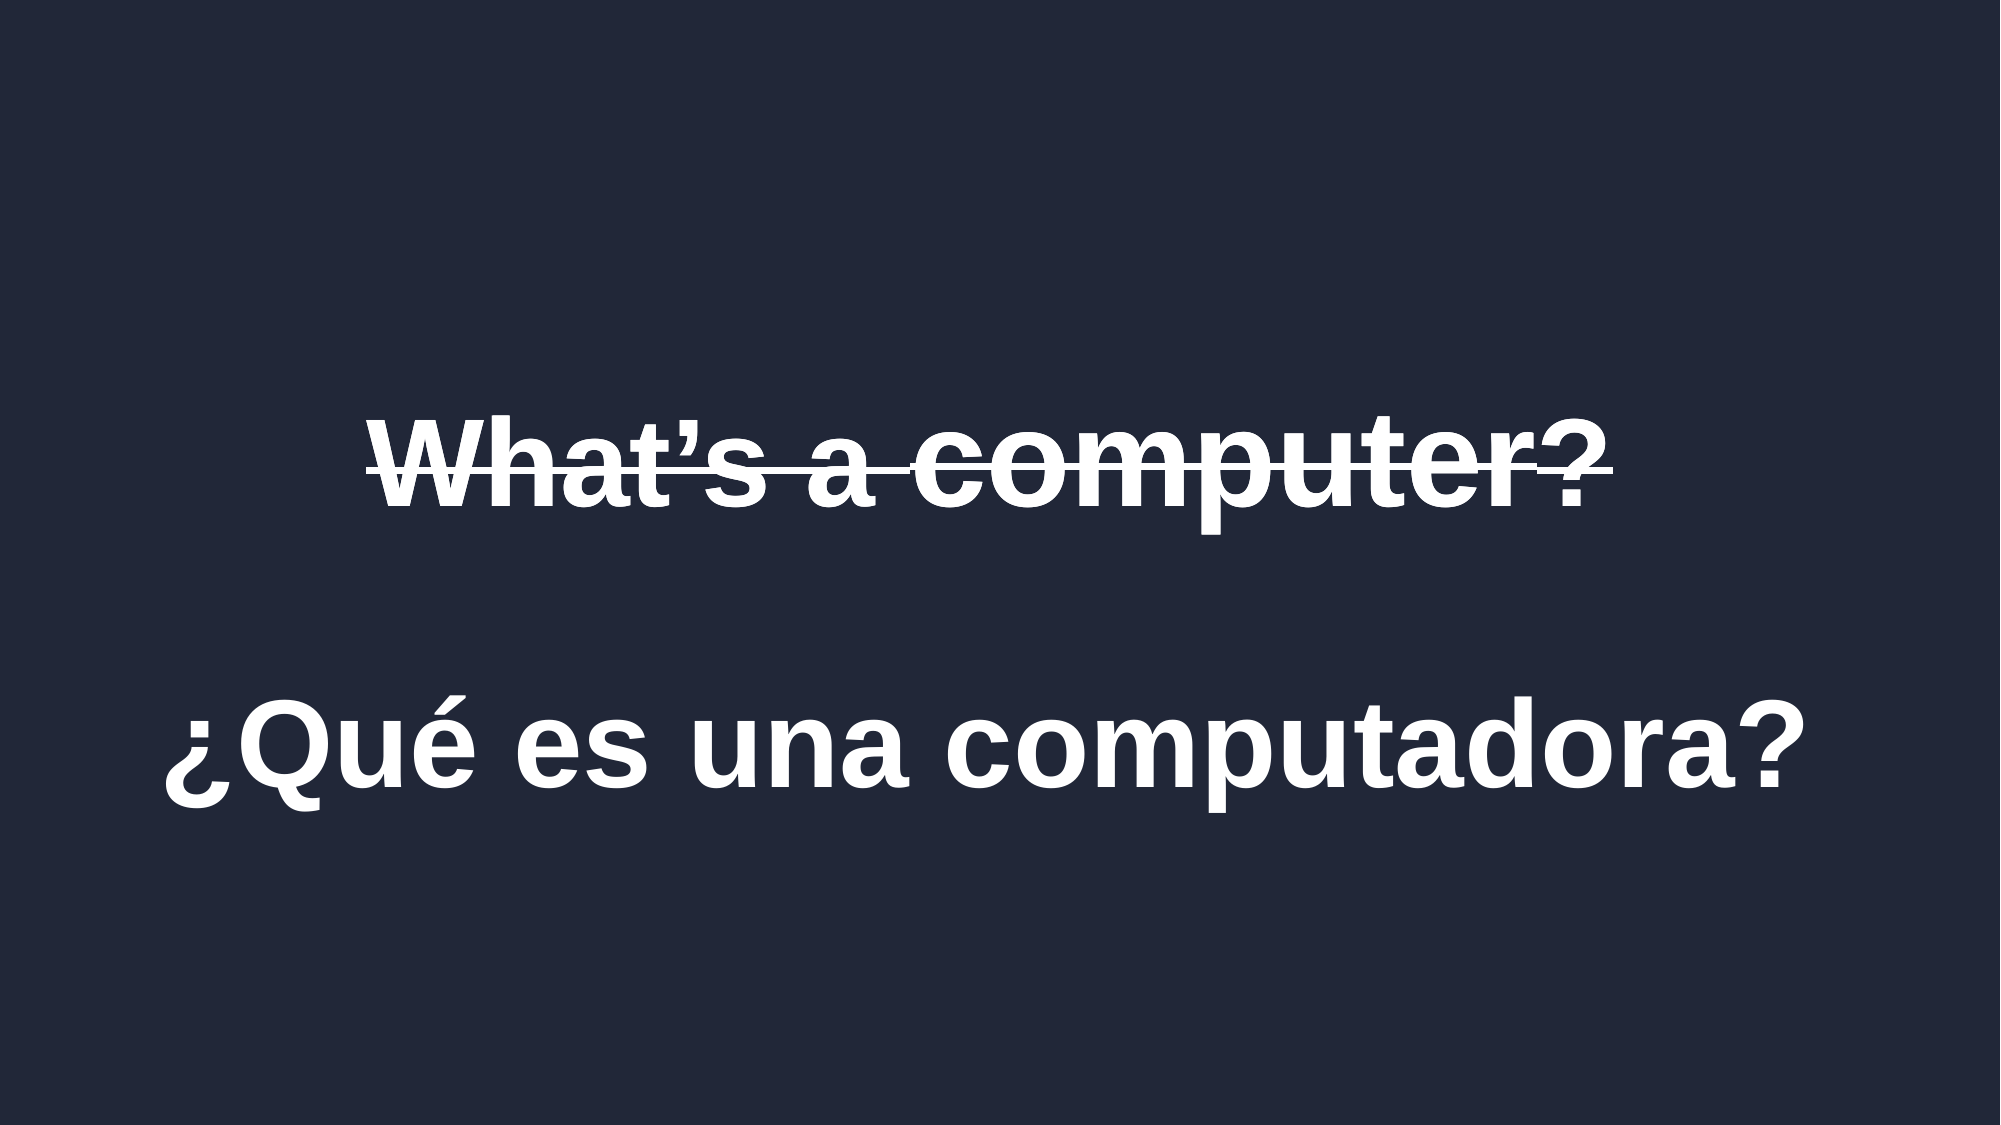

# What’s a computer?
What’s a computer?
¿Qué es una computadora?